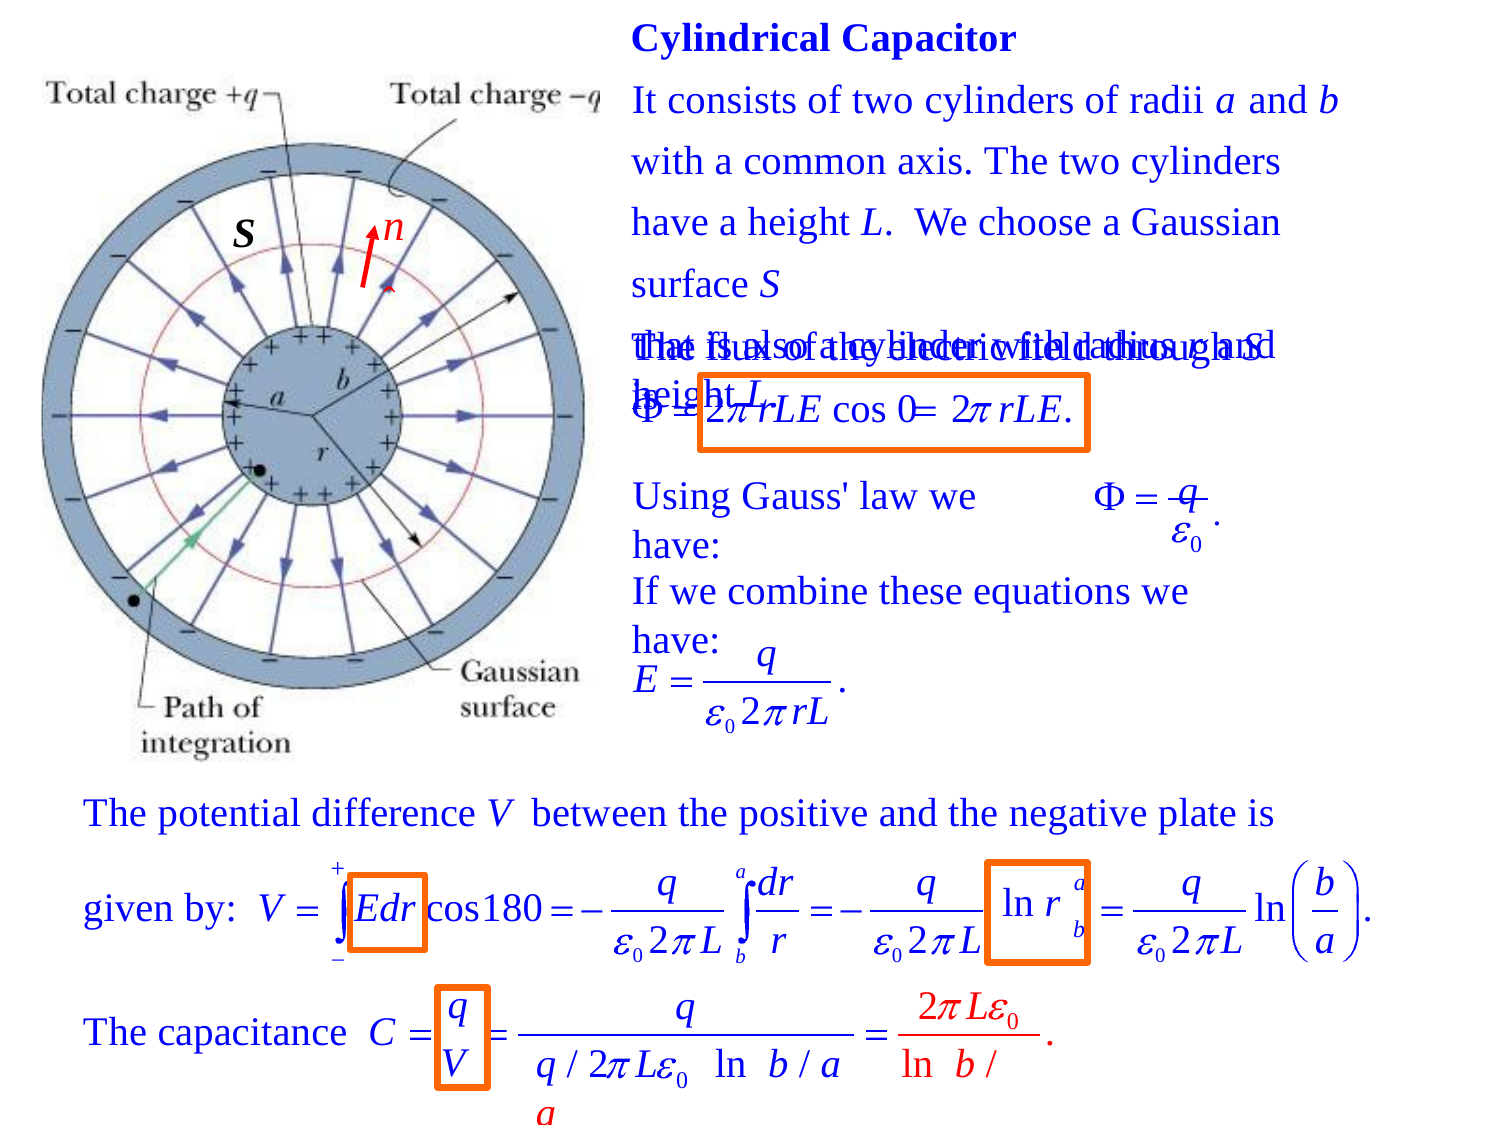

Cylindrical Capacitor
It consists of two cylinders of radii a and b with a common axis. The two cylinders have a height L.  We choose a Gaussian surface S

that is also a cylinder with radius r and height L.

nˆ
S

The flux of the electric field through S  is

2	rLE cos 0	2	rLE.
q .

Using Gauss' law we have:

0
If we combine these equations we have:
q

E	.

0 2	rL
The potential difference V  between the positive and the negative plate is

q	a  dr
q	q
b
0 2	L	a

a
ln r
b

given by:  V	cos180	ln
Edr
.

0 2	L b	r
0 2	L

q V

q	2	L

The capacitance  C
.
0

q / 2	L	ln	b / a	ln	b / a
0